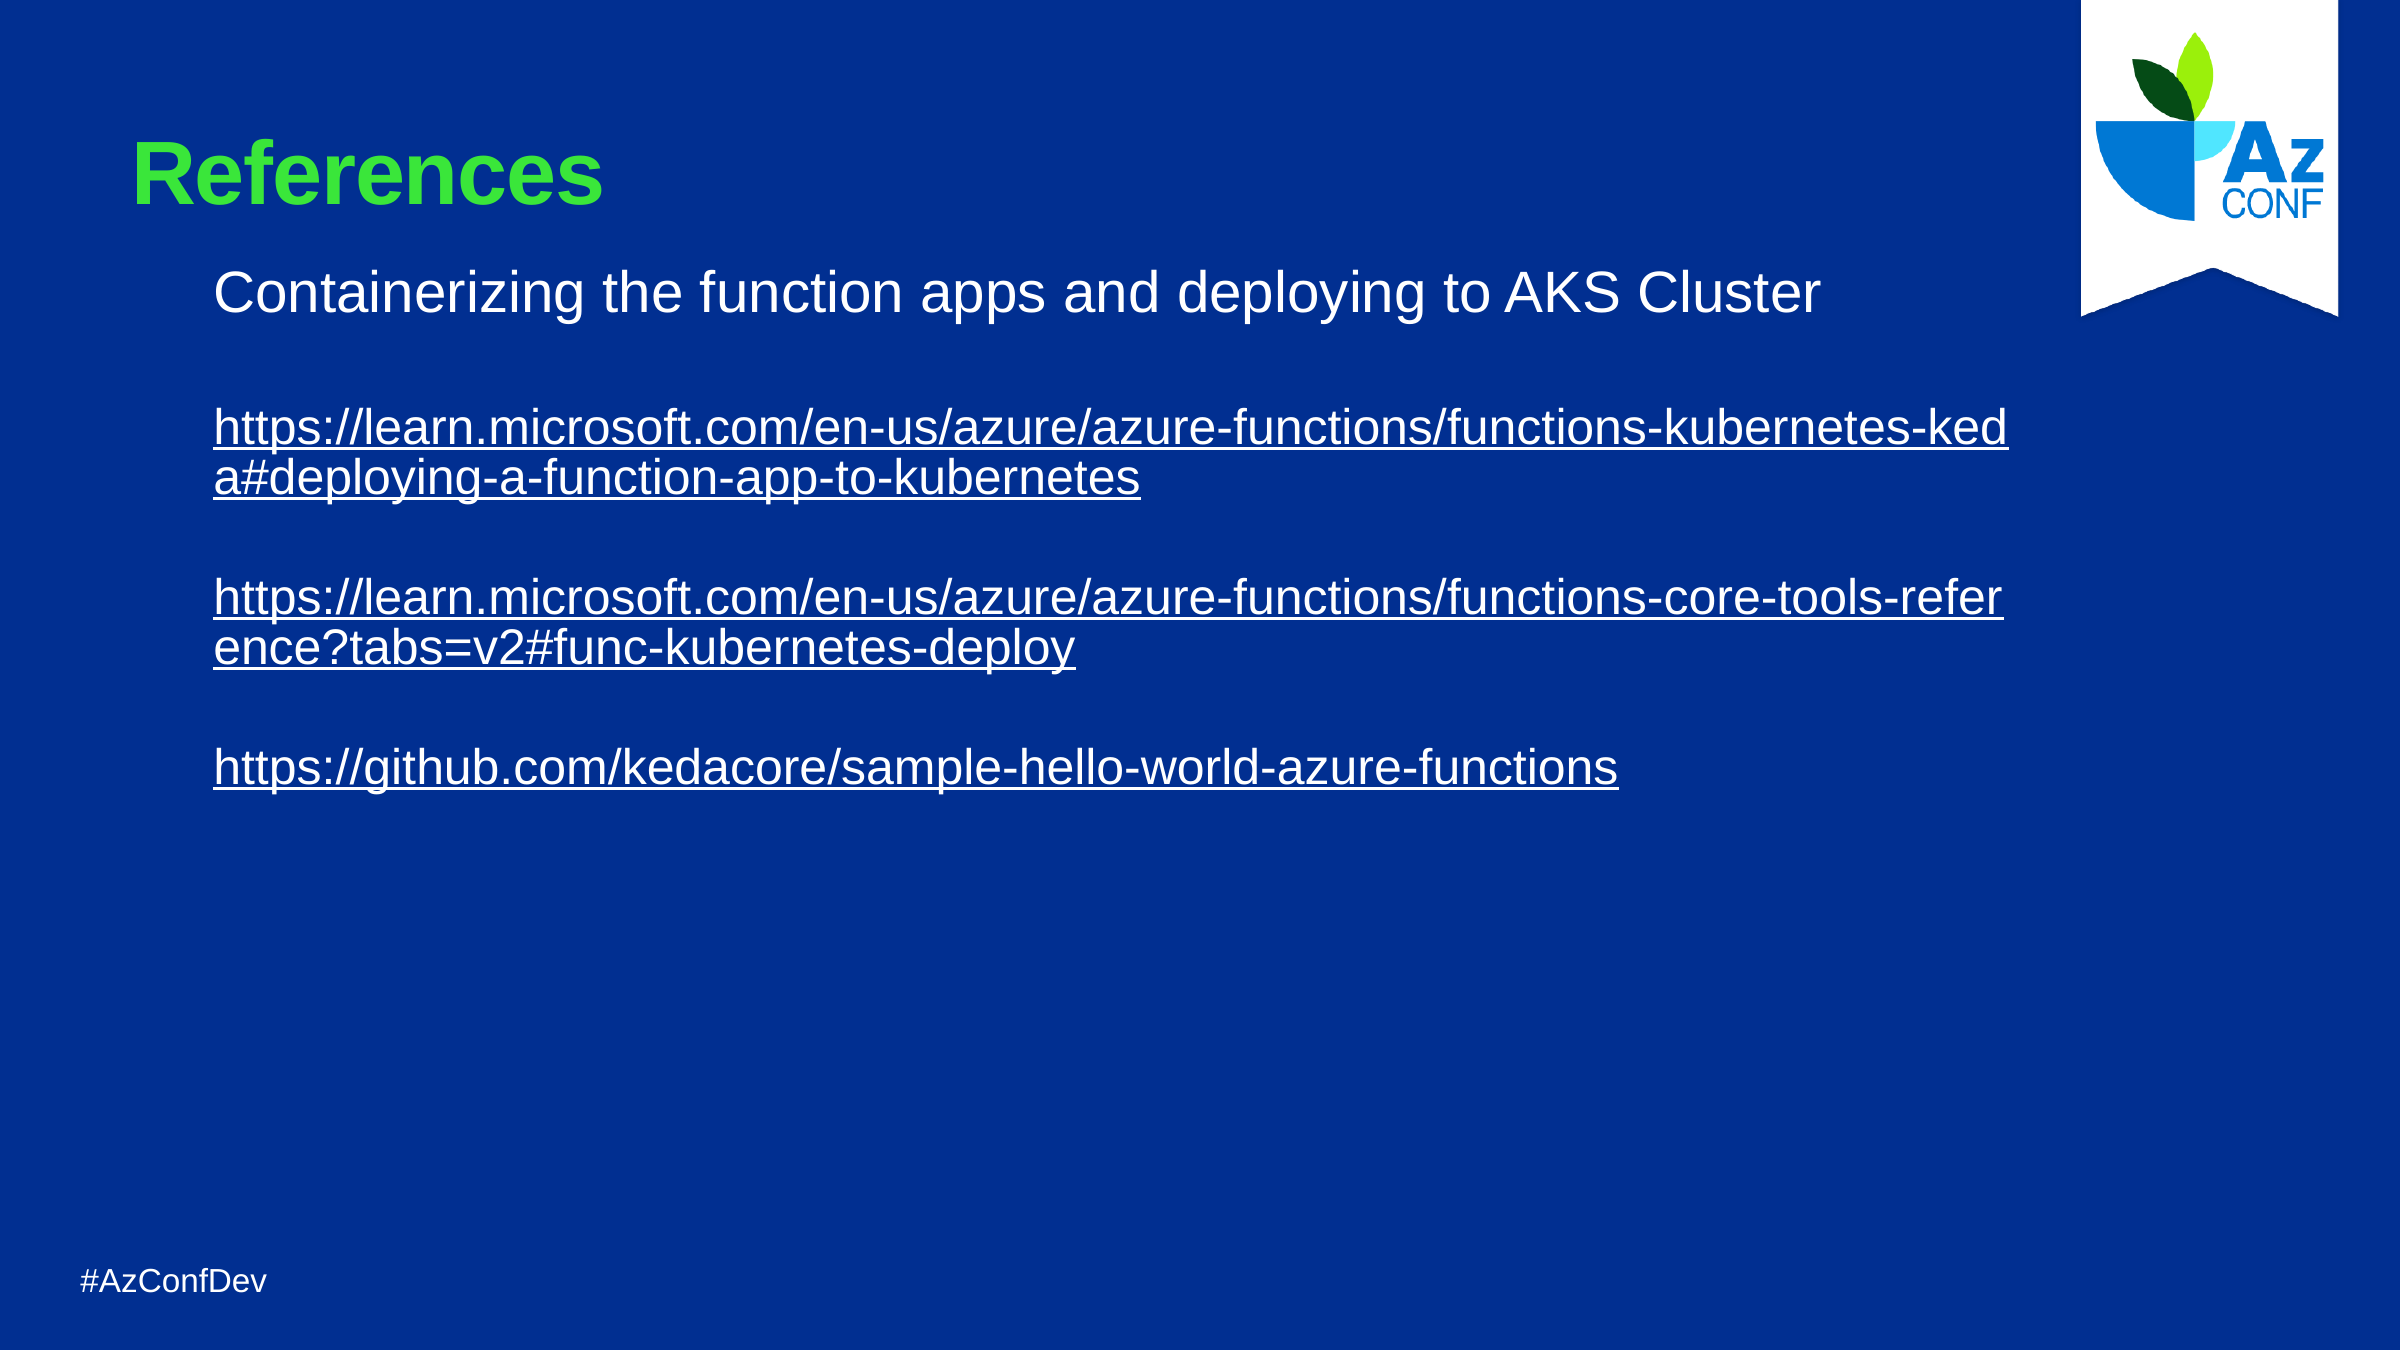

# References
Containerizing the function apps and deploying to AKS Cluster

https://learn.microsoft.com/en-us/azure/azure-functions/functions-kubernetes-keda#deploying-a-function-app-to-kubernetes

https://learn.microsoft.com/en-us/azure/azure-functions/functions-core-tools-reference?tabs=v2#func-kubernetes-deploy

https://github.com/kedacore/sample-hello-world-azure-functions